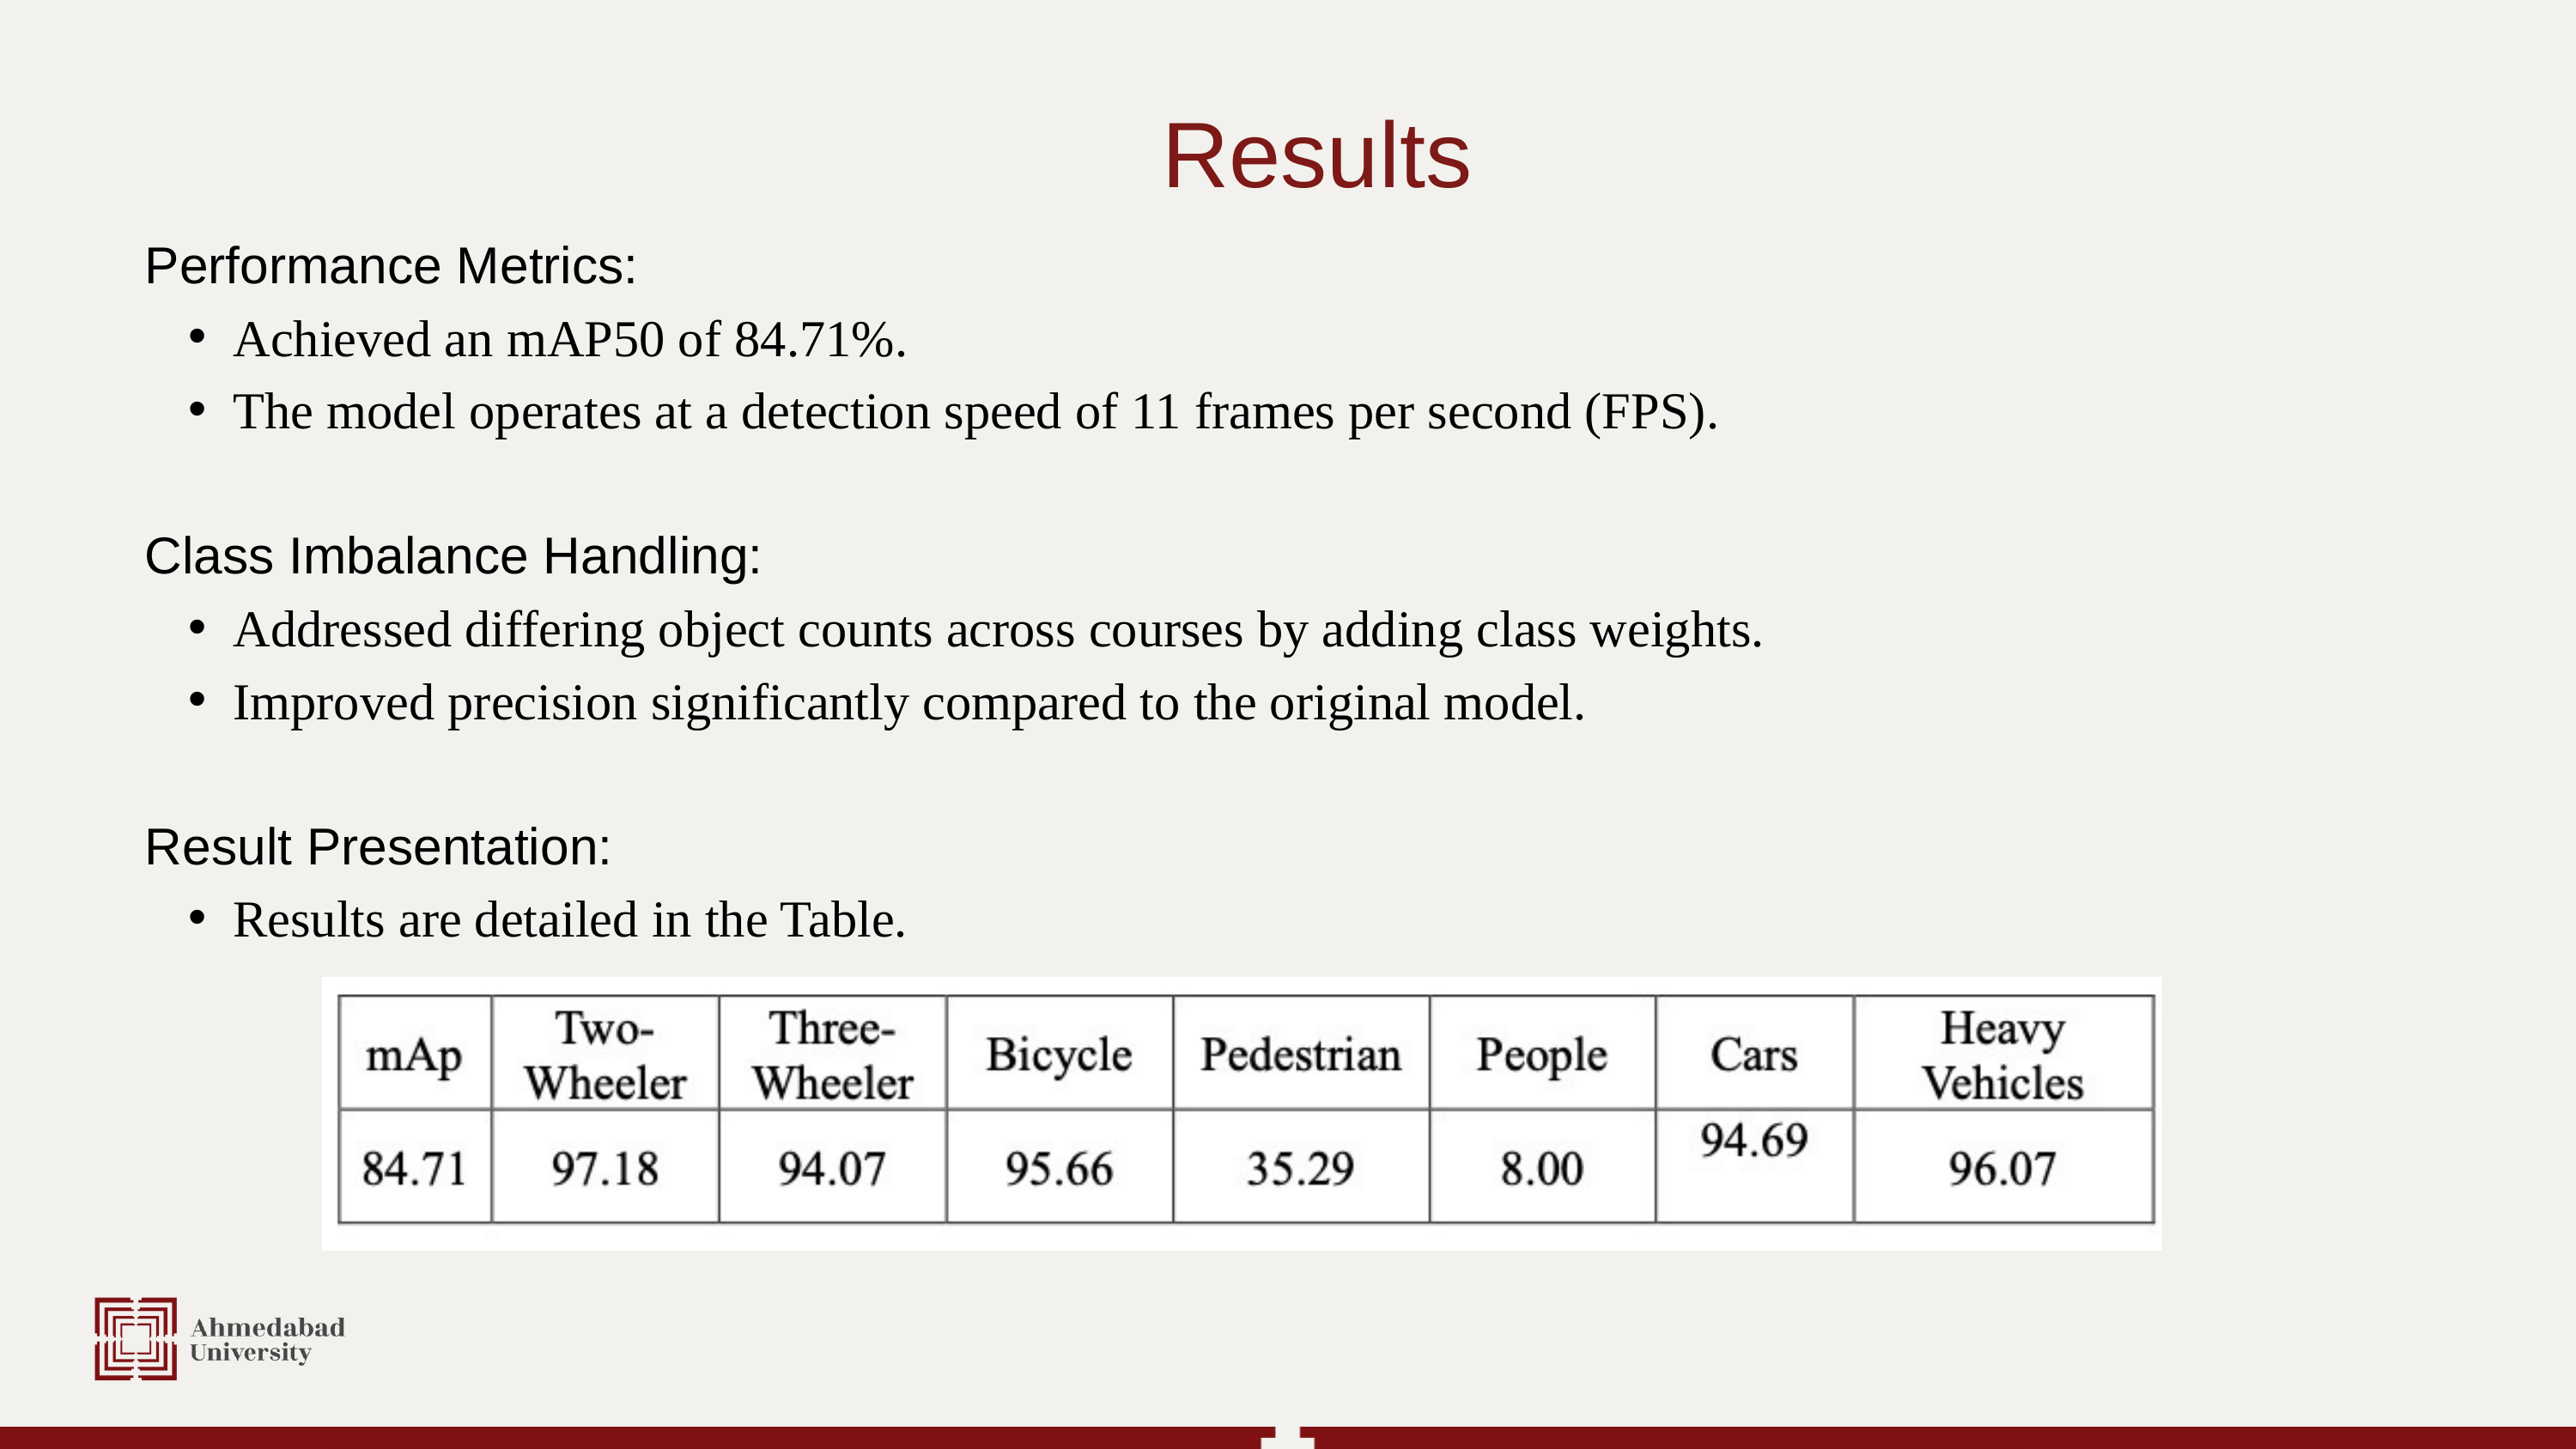

Results
Performance Metrics:
Achieved an mAP50 of 84.71%.
The model operates at a detection speed of 11 frames per second (FPS).

Class Imbalance Handling:
Addressed differing object counts across courses by adding class weights.
Improved precision significantly compared to the original model.

Result Presentation:
Results are detailed in the Table.